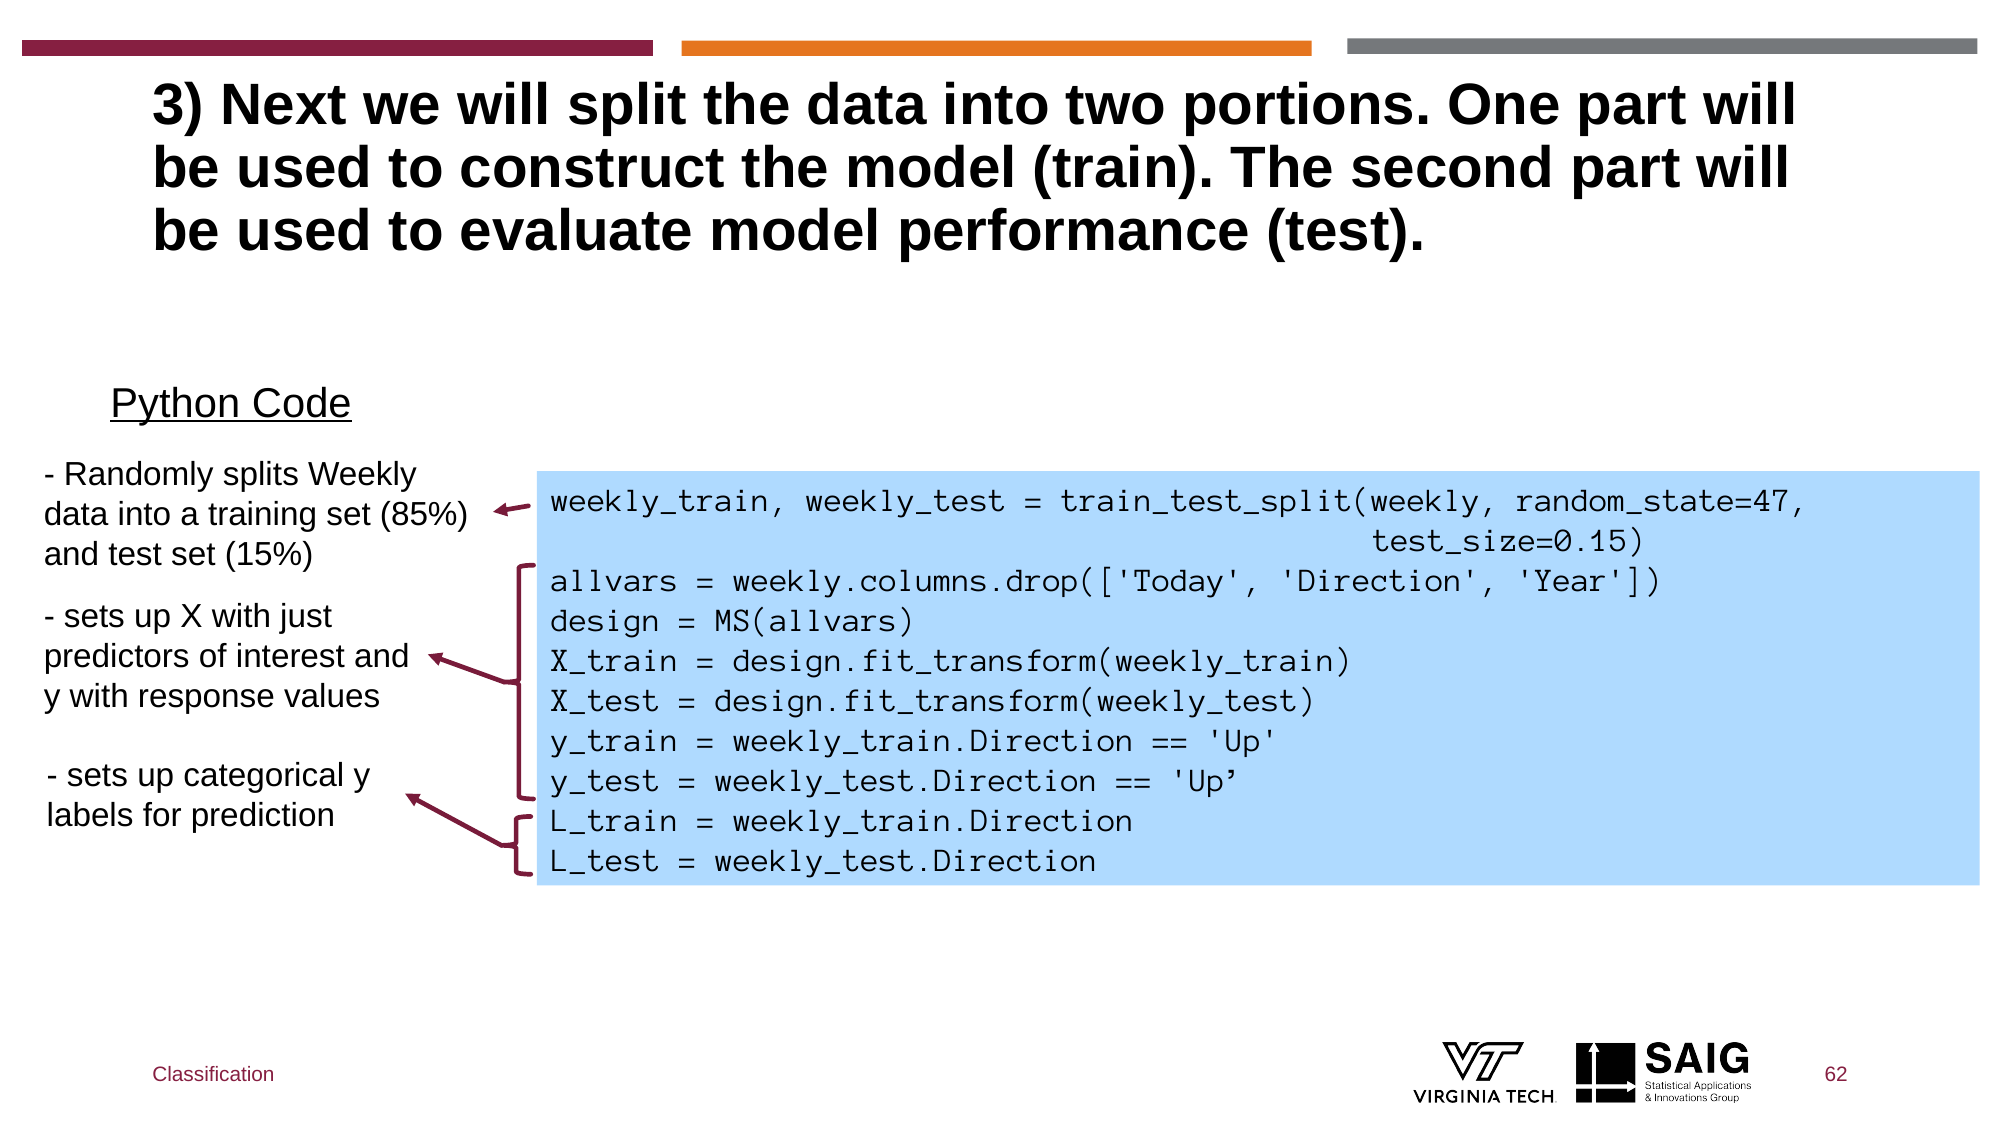

# 3) Next we will split the data into two portions. One part will be used to construct the model (train). The second part will be used to evaluate model performance (test).

Python Code
- Randomly splits Weekly data into a training set (85%) and test set (15%)
weekly_train, weekly_test = train_test_split(weekly, random_state=47,
                                             test_size=0.15)
allvars = weekly.columns.drop(['Today', 'Direction', 'Year'])
design = MS(allvars)
X_train = design.fit_transform(weekly_train)
X_test = design.fit_transform(weekly_test)
y_train = weekly_train.Direction == 'Up'
y_test = weekly_test.Direction == 'Up’
L_train = weekly_train.Direction
L_test = weekly_test.Direction

- sets up X with just predictors of interest and y with response values
- sets up categorical y labels for prediction

Classification
62